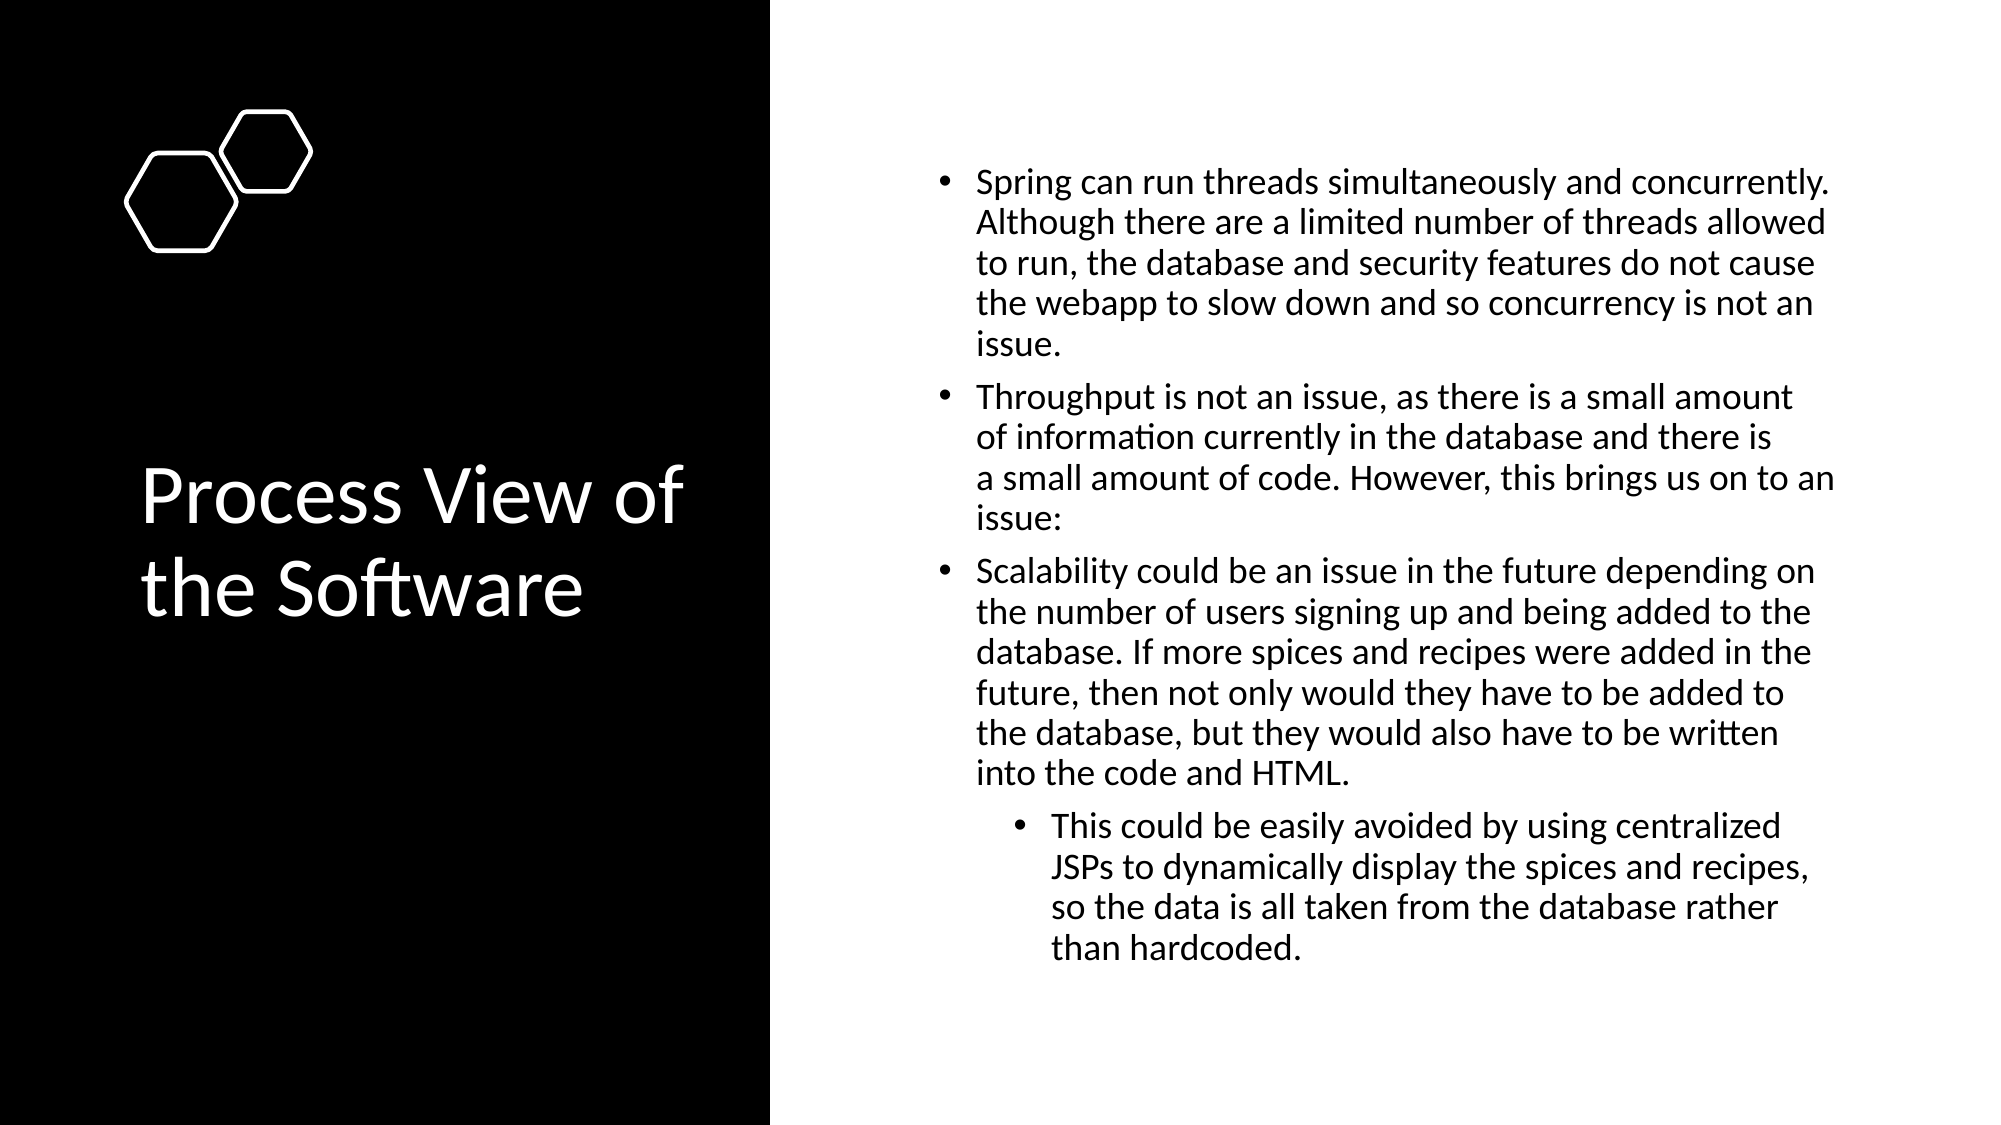

Spring can run threads simultaneously and concurrently. Although there are a limited number of threads allowed to run, the database and security features do not cause the webapp to slow down and so concurrency is not an issue.
Throughput is not an issue, as there is a small amount of information currently in the database and there is a small amount of code. However, this brings us on to an issue:
Scalability could be an issue in the future depending on the number of users signing up and being added to the database. If more spices and recipes were added in the future, then not only would they have to be added to the database, but they would also have to be written into the code and HTML.
This could be easily avoided by using centralized JSPs to dynamically display the spices and recipes, so the data is all taken from the database rather than hardcoded.

# Process View of the Software